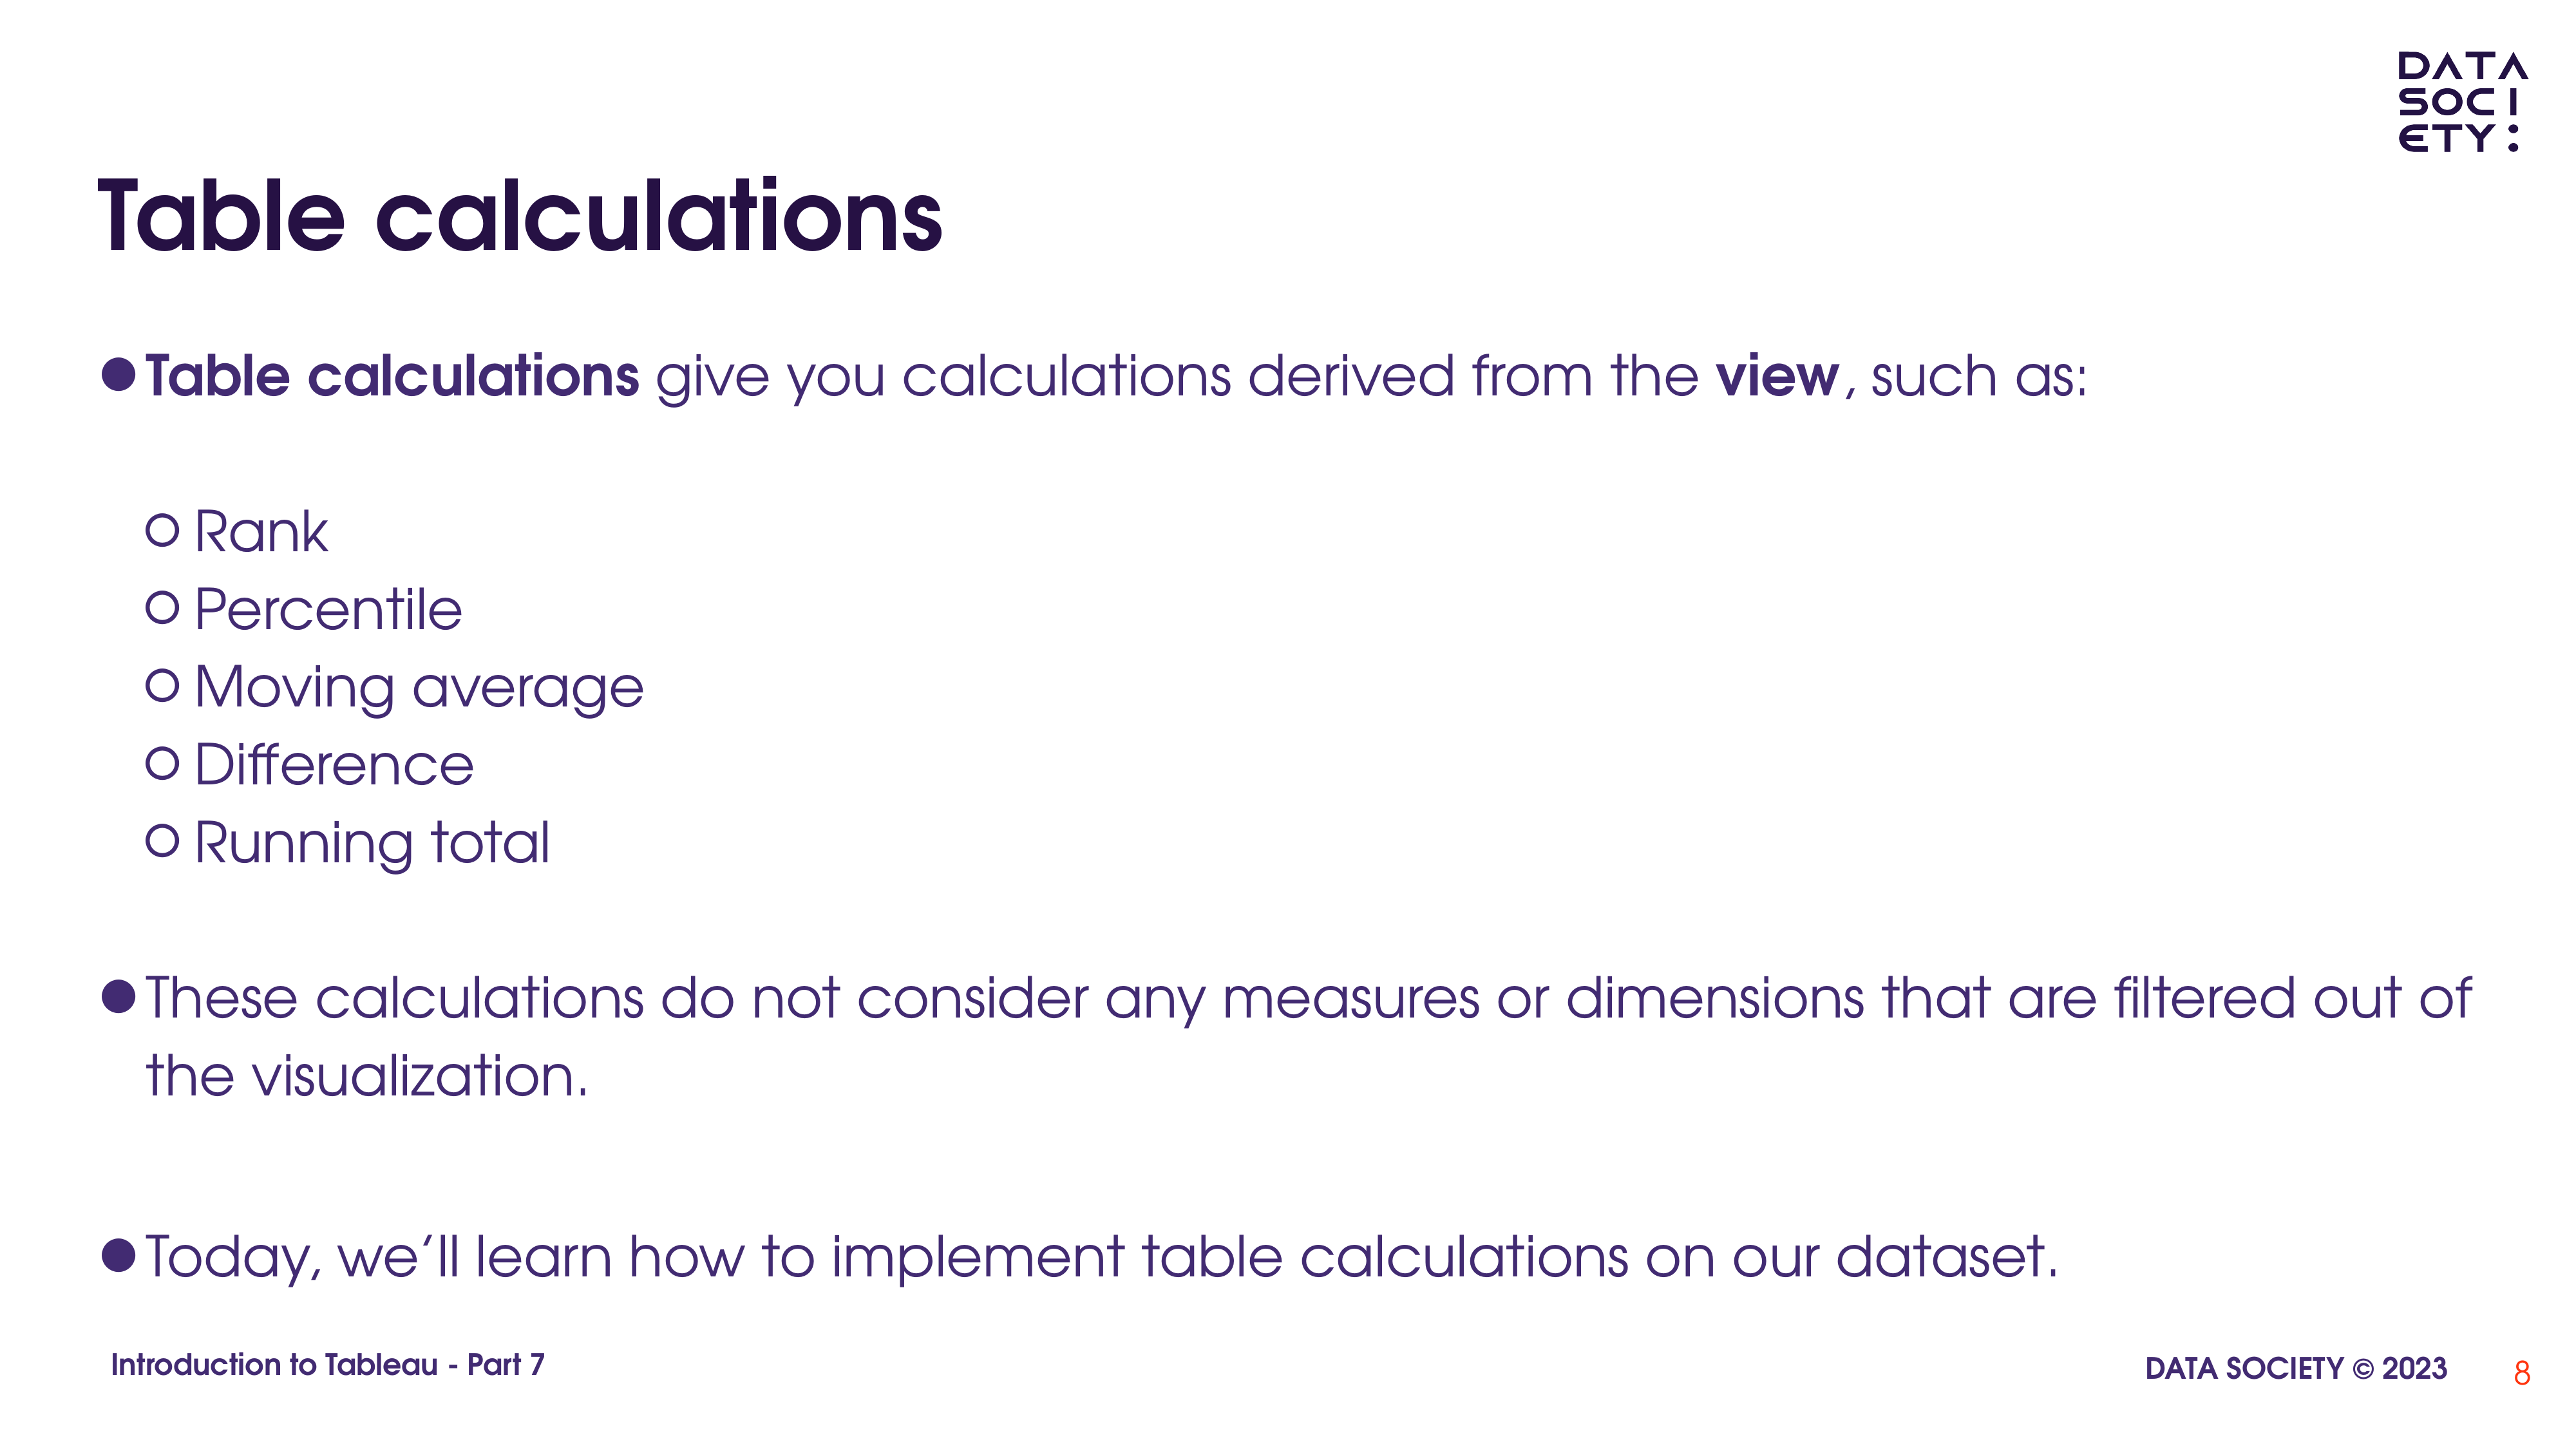

# Table calculations
Table calculations give you calculations derived from the view, such as:
Rank
Percentile
Moving average
Difference
Running total
These calculations do not consider any measures or dimensions that are filtered out of the visualization.

Today, we’ll learn how to implement table calculations on our dataset.

8